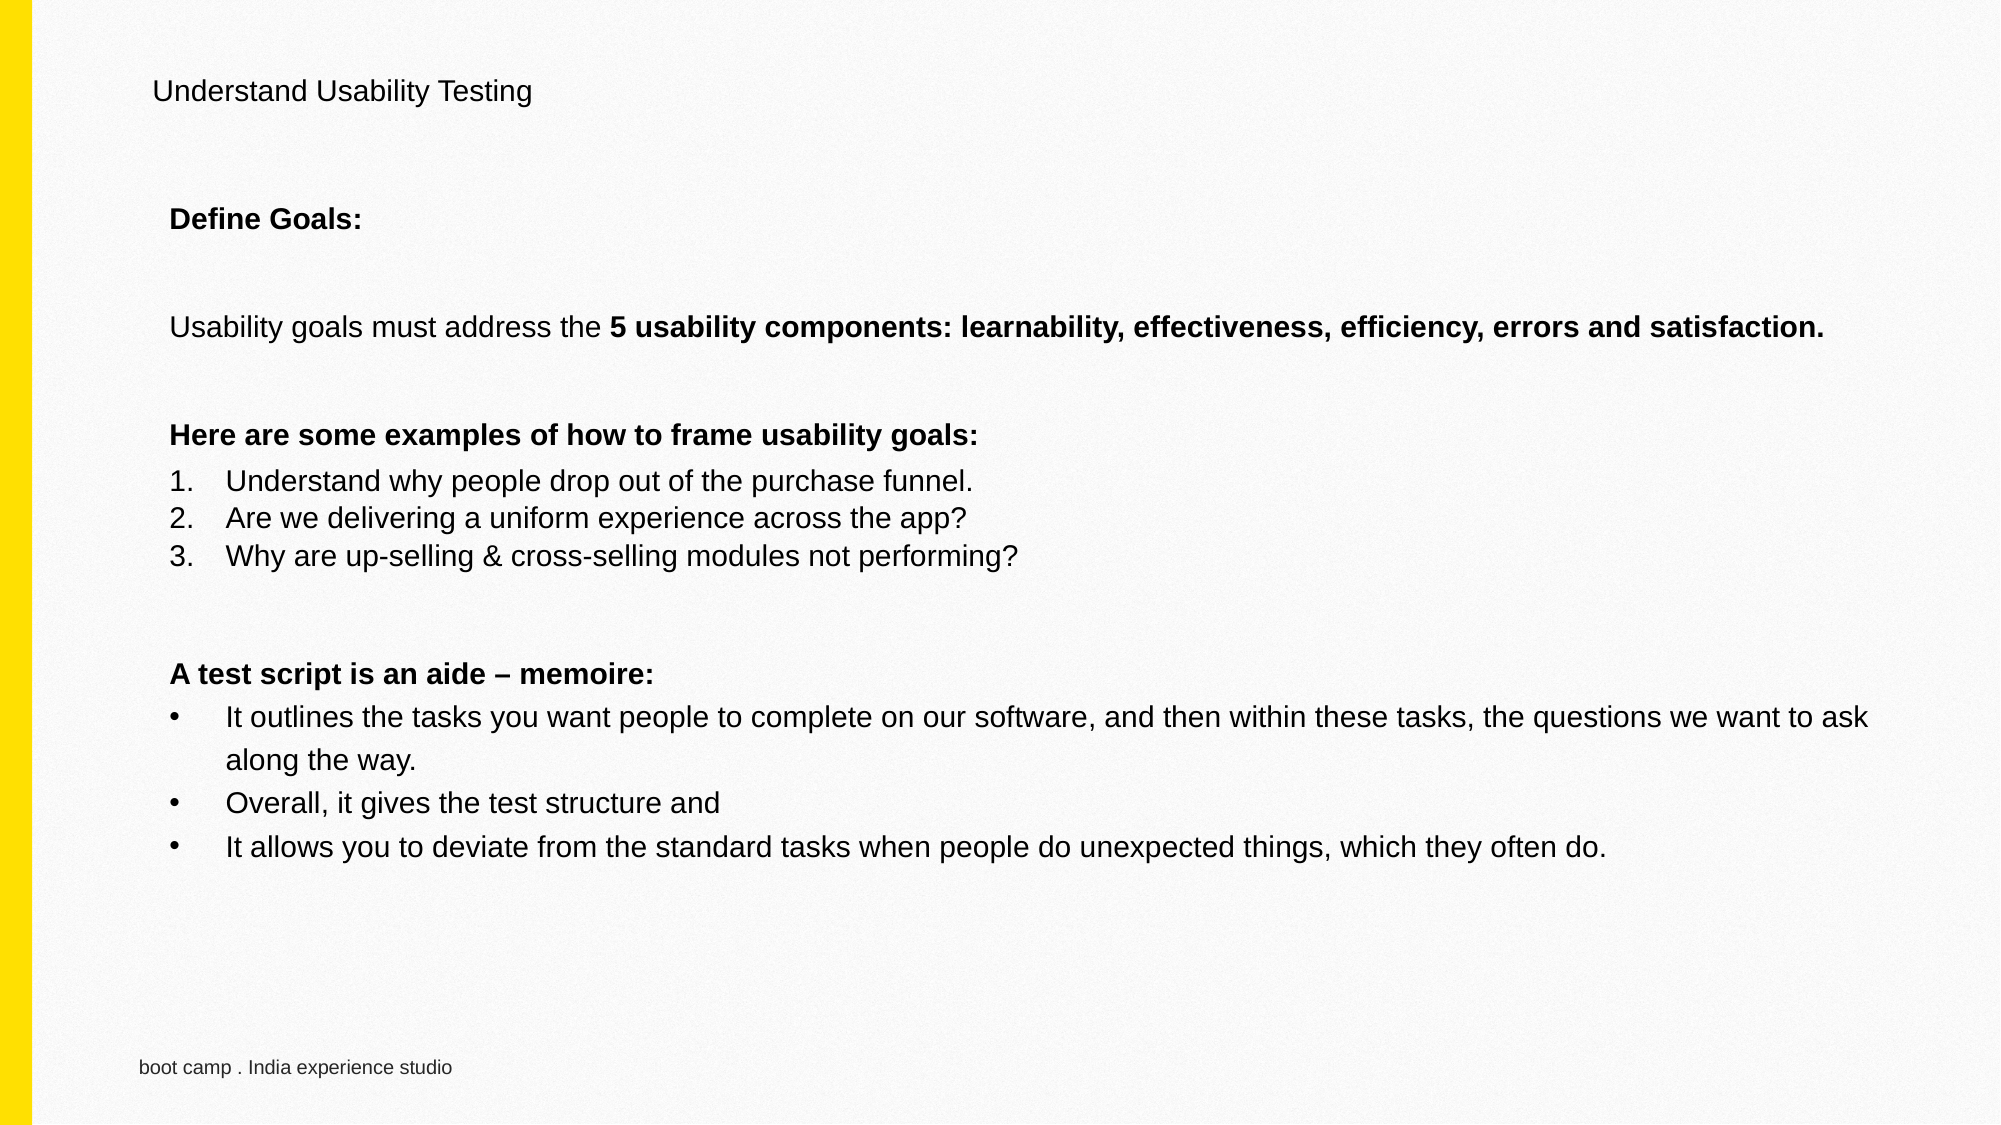

Understand Usability Testing
Define Goals:

Usability goals must address the 5 usability components: learnability, effectiveness, efficiency, errors and satisfaction.

Here are some examples of how to frame usability goals:
Understand why people drop out of the purchase funnel.
Are we delivering a uniform experience across the app?
Why are up-selling & cross-selling modules not performing?

A test script is an aide – memoire:
It outlines the tasks you want people to complete on our software, and then within these tasks, the questions we want to ask along the way.
Overall, it gives the test structure and
It allows you to deviate from the standard tasks when people do unexpected things, which they often do.